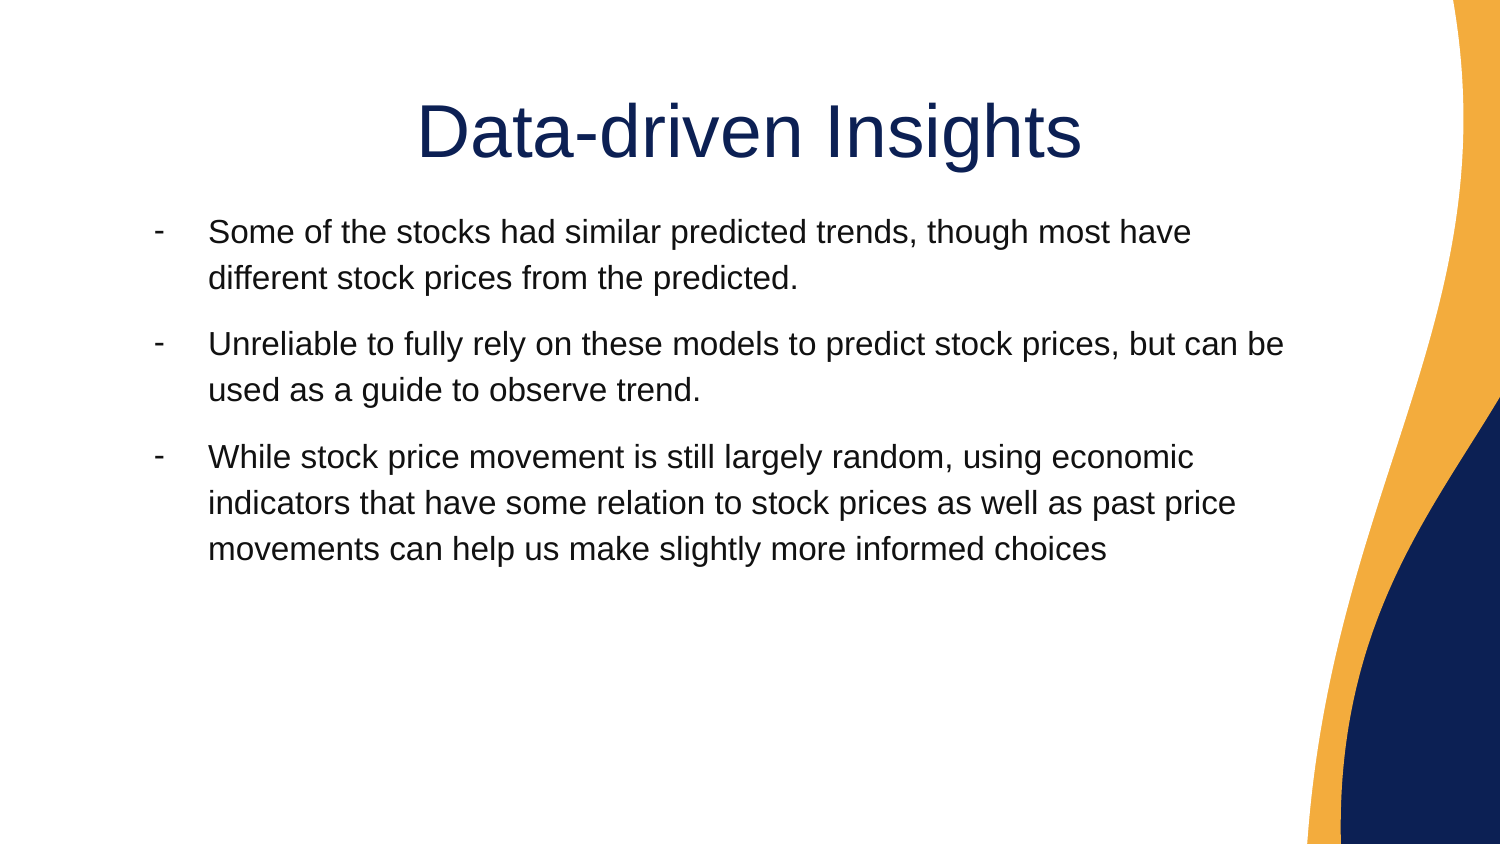

# Data-driven Insights
Some of the stocks had similar predicted trends, though most have different stock prices from the predicted.
Unreliable to fully rely on these models to predict stock prices, but can be used as a guide to observe trend.
While stock price movement is still largely random, using economic indicators that have some relation to stock prices as well as past price movements can help us make slightly more informed choices